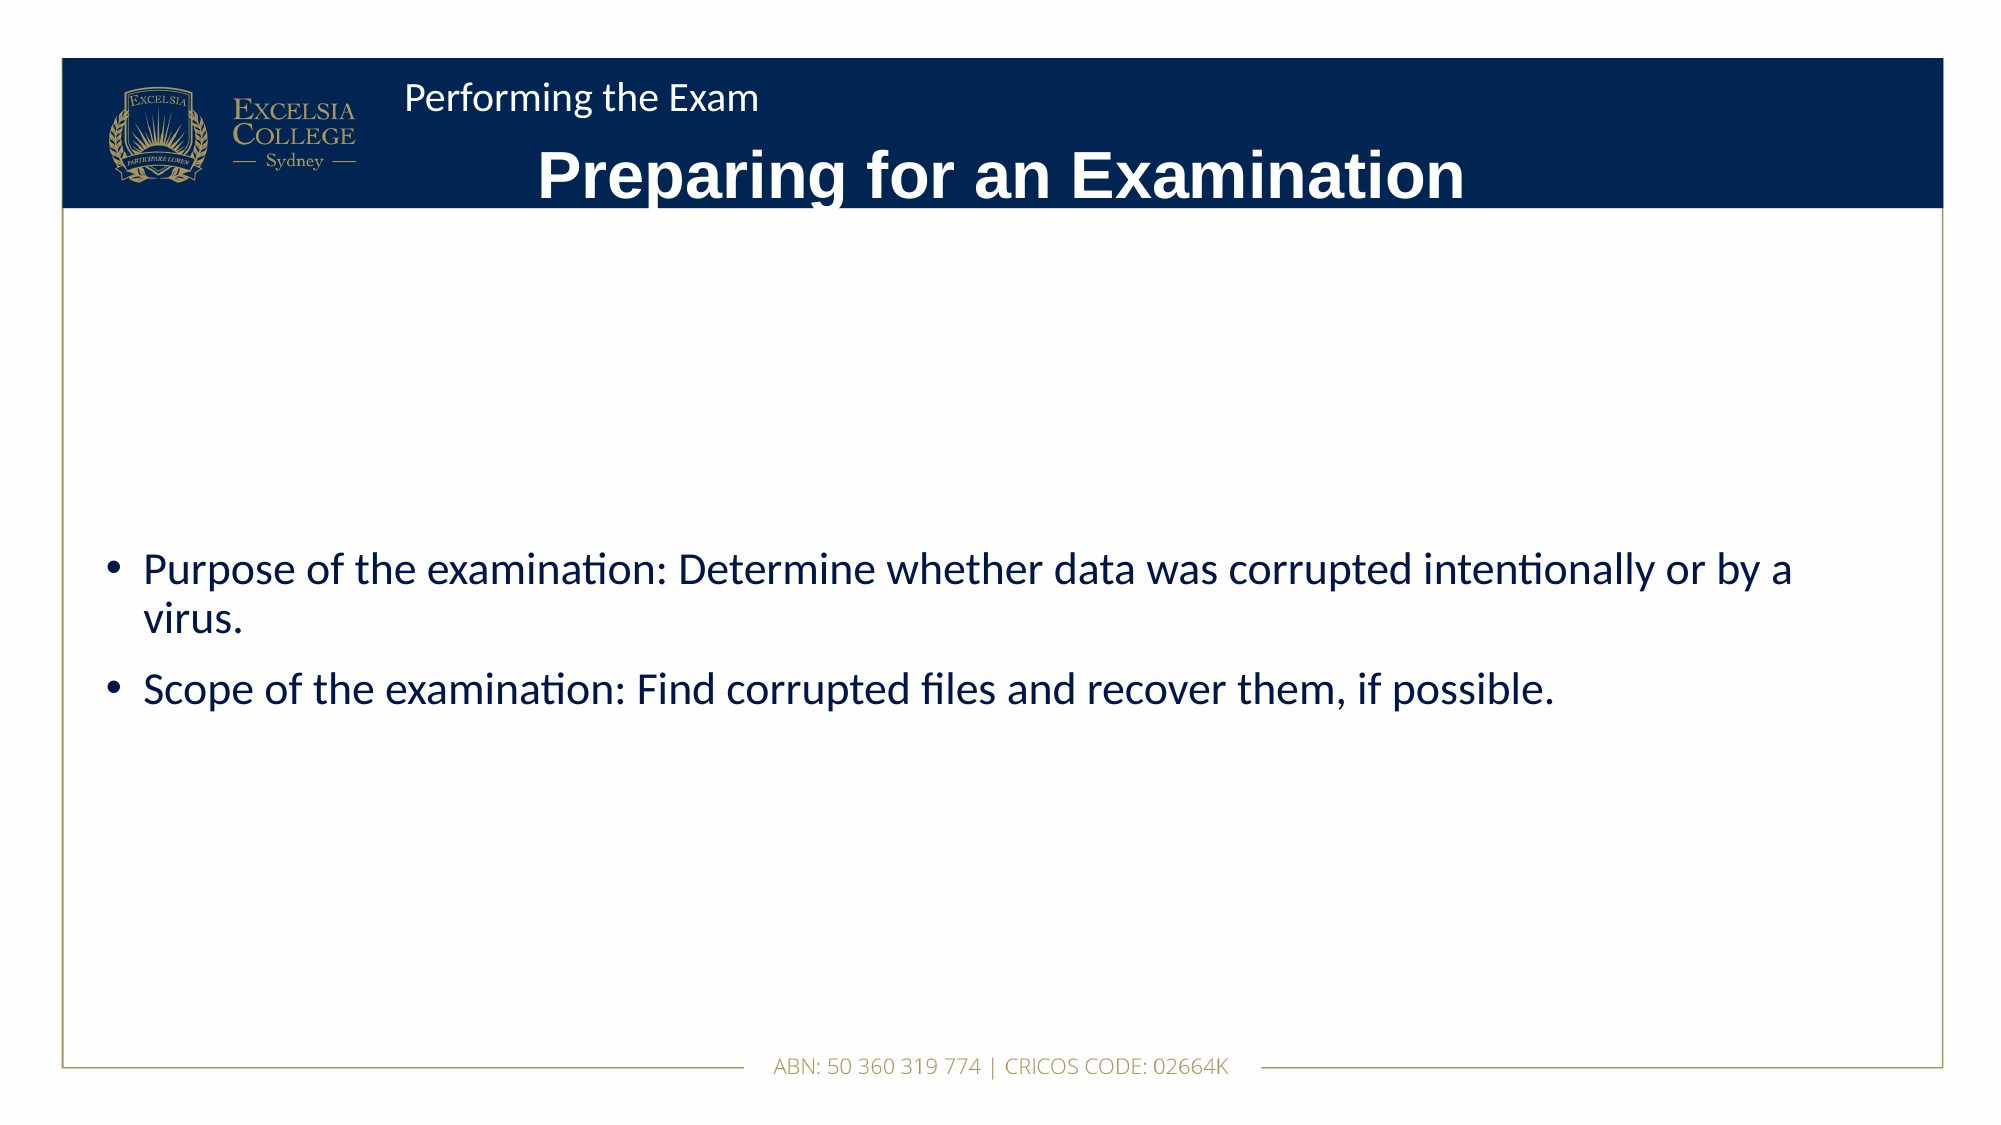

# Performing the Exam
Preparing for an Examination
Purpose of the examination: Determine whether data was corrupted intentionally or by a virus.
Scope of the examination: Find corrupted files and recover them, if possible.